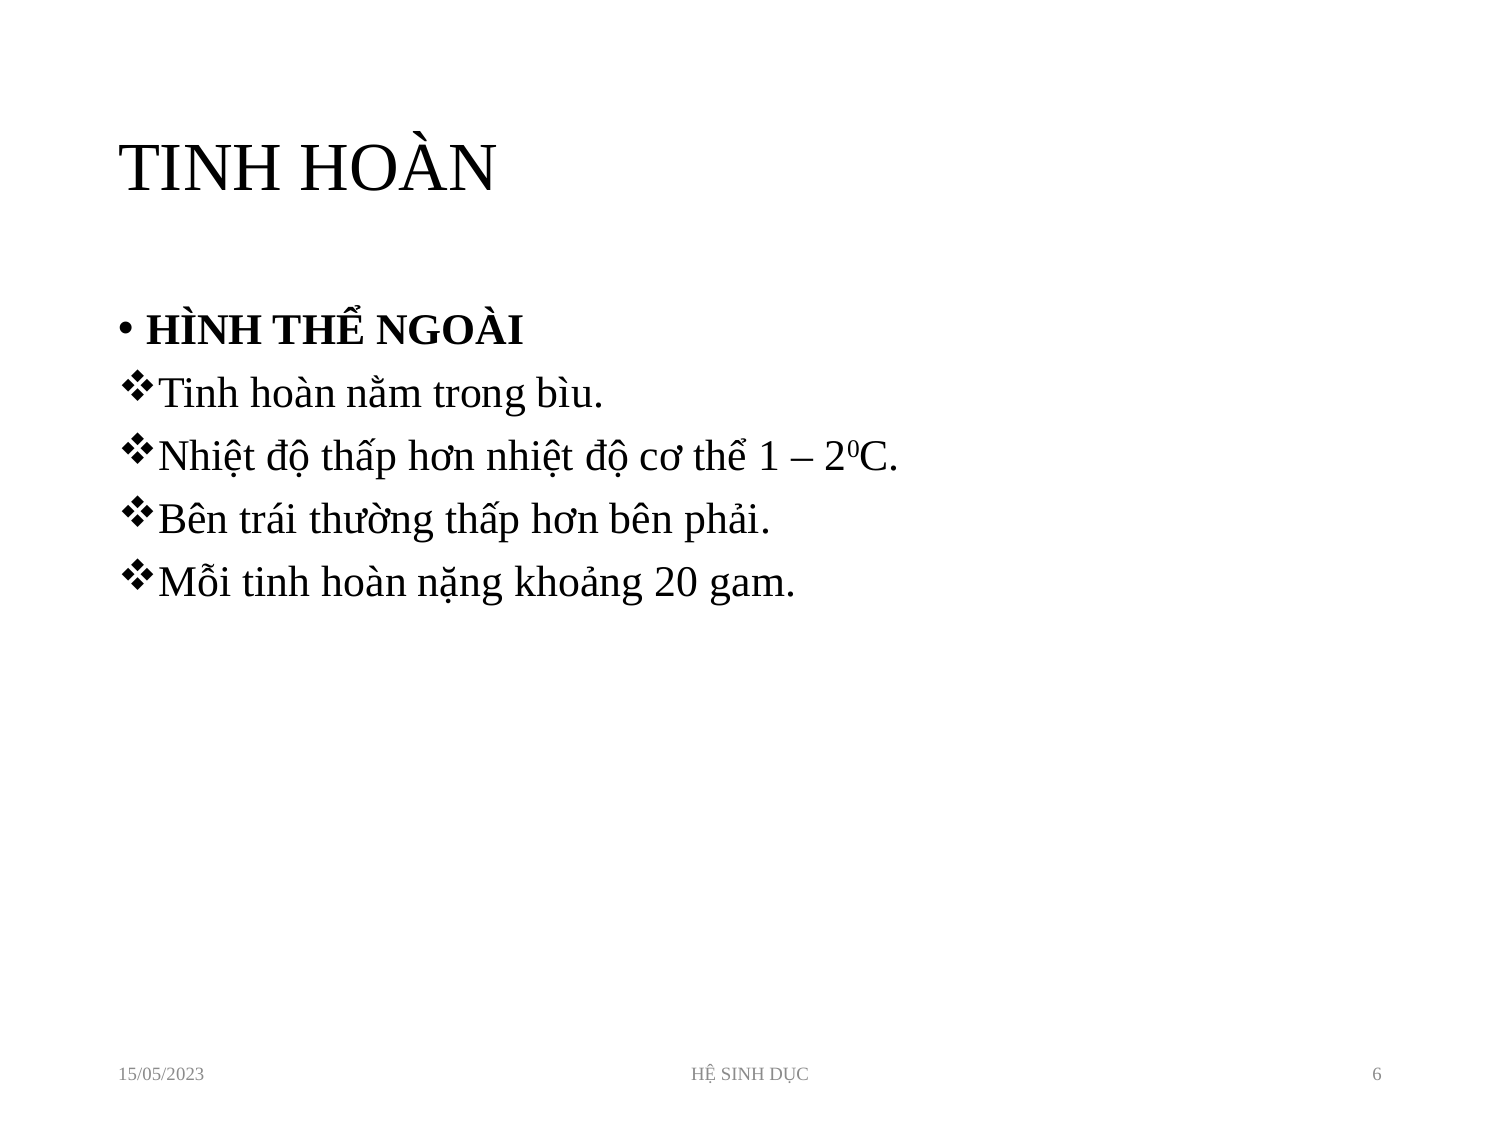

# TINH HOÀN
HÌNH THỂ NGOÀI
Tinh hoàn nằm trong bìu.
Nhiệt độ thấp hơn nhiệt độ cơ thể 1 – 20C.
Bên trái thường thấp hơn bên phải.
Mỗi tinh hoàn nặng khoảng 20 gam.

15/05/2023
HỆ SINH DỤC
6